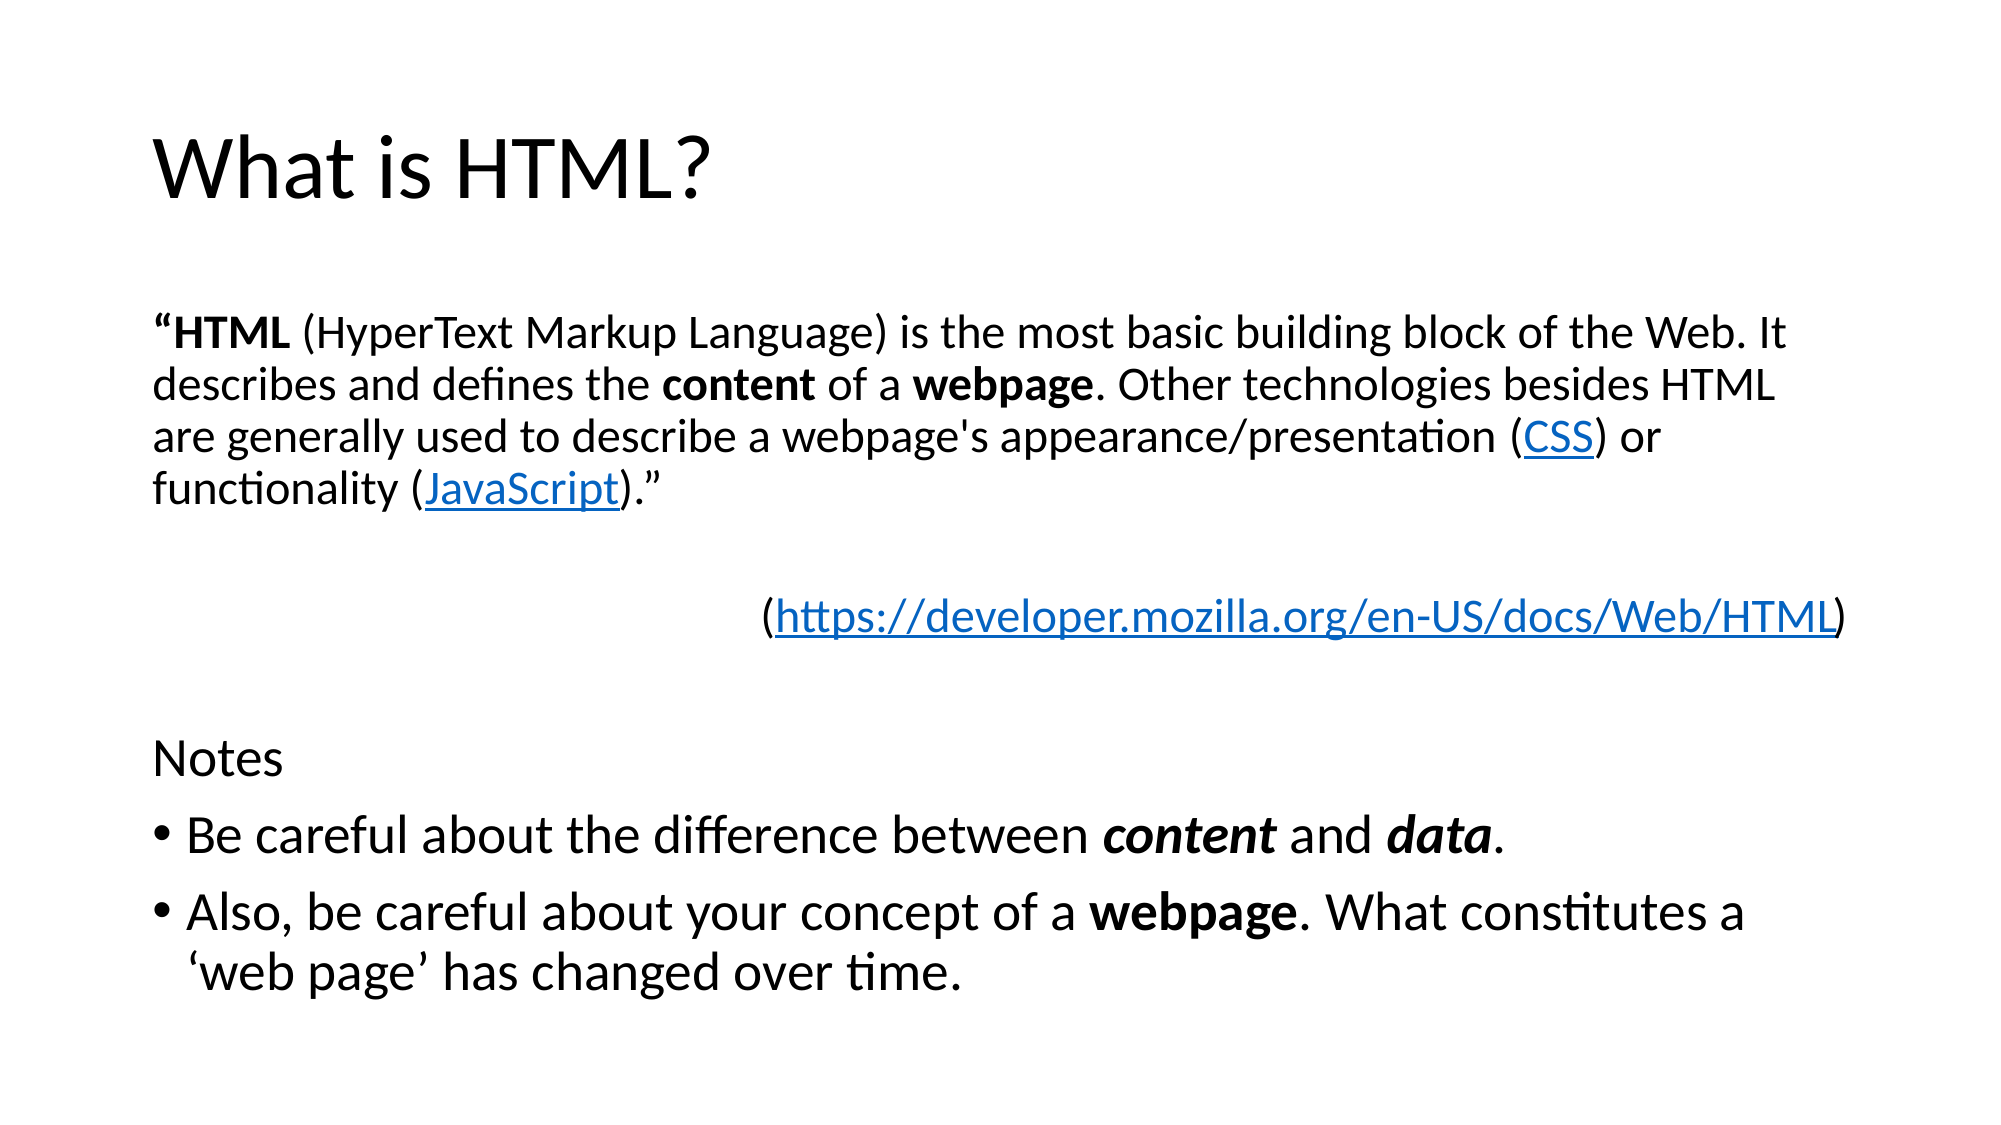

# What is HTML?
“HTML (HyperText Markup Language) is the most basic building block of the Web. It describes and defines the content of a webpage. Other technologies besides HTML are generally used to describe a webpage's appearance/presentation (CSS) or functionality (JavaScript).”
(https://developer.mozilla.org/en-US/docs/Web/HTML)

Notes
Be careful about the difference between content and data.
Also, be careful about your concept of a webpage. What constitutes a ‘web page’ has changed over time.